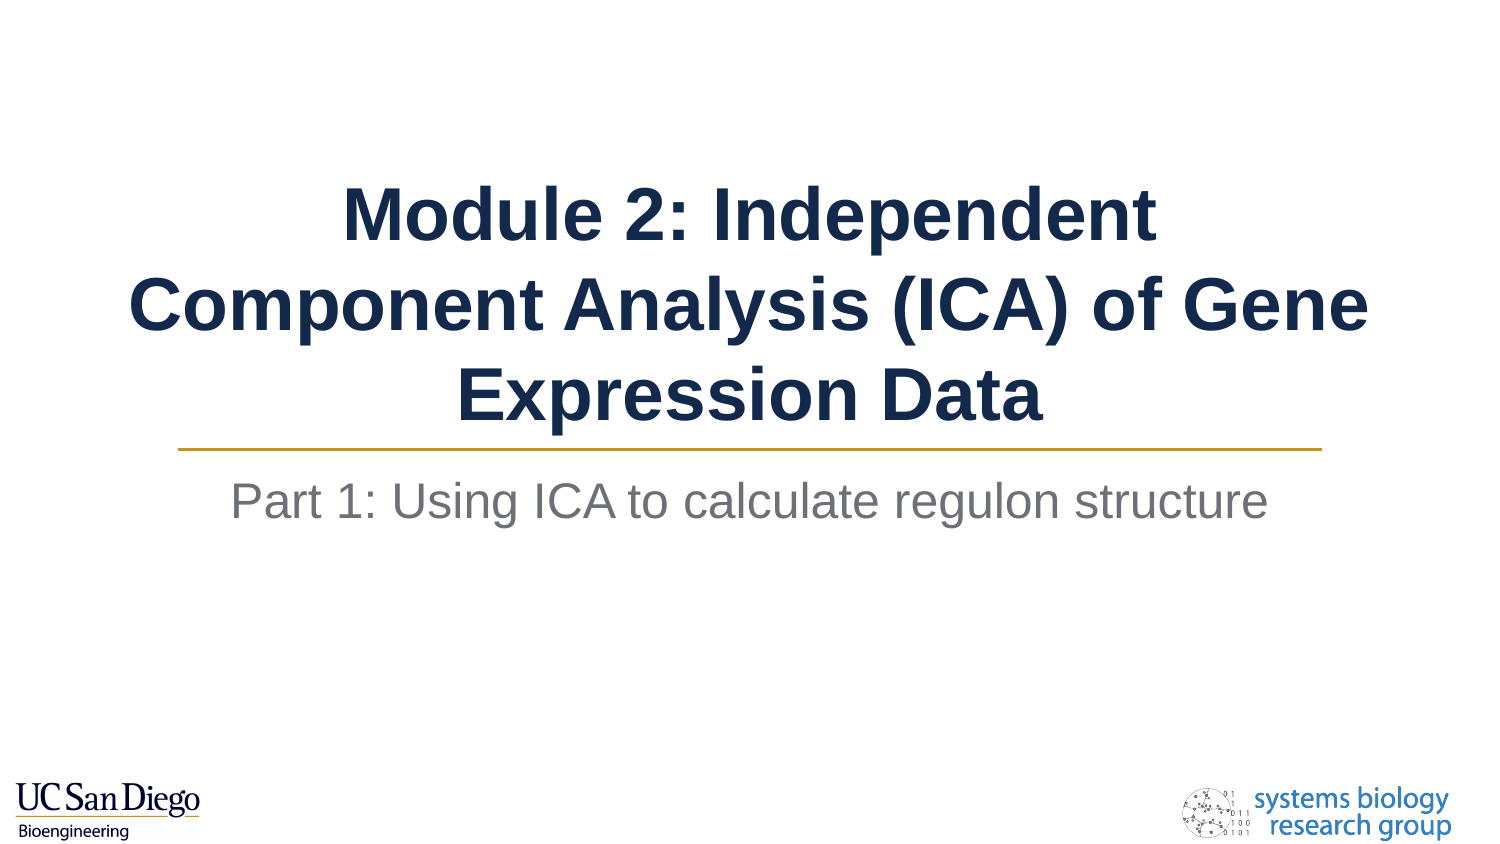

# Module 2: Independent Component Analysis (ICA) of Gene Expression Data
Part 1: Using ICA to calculate regulon structure